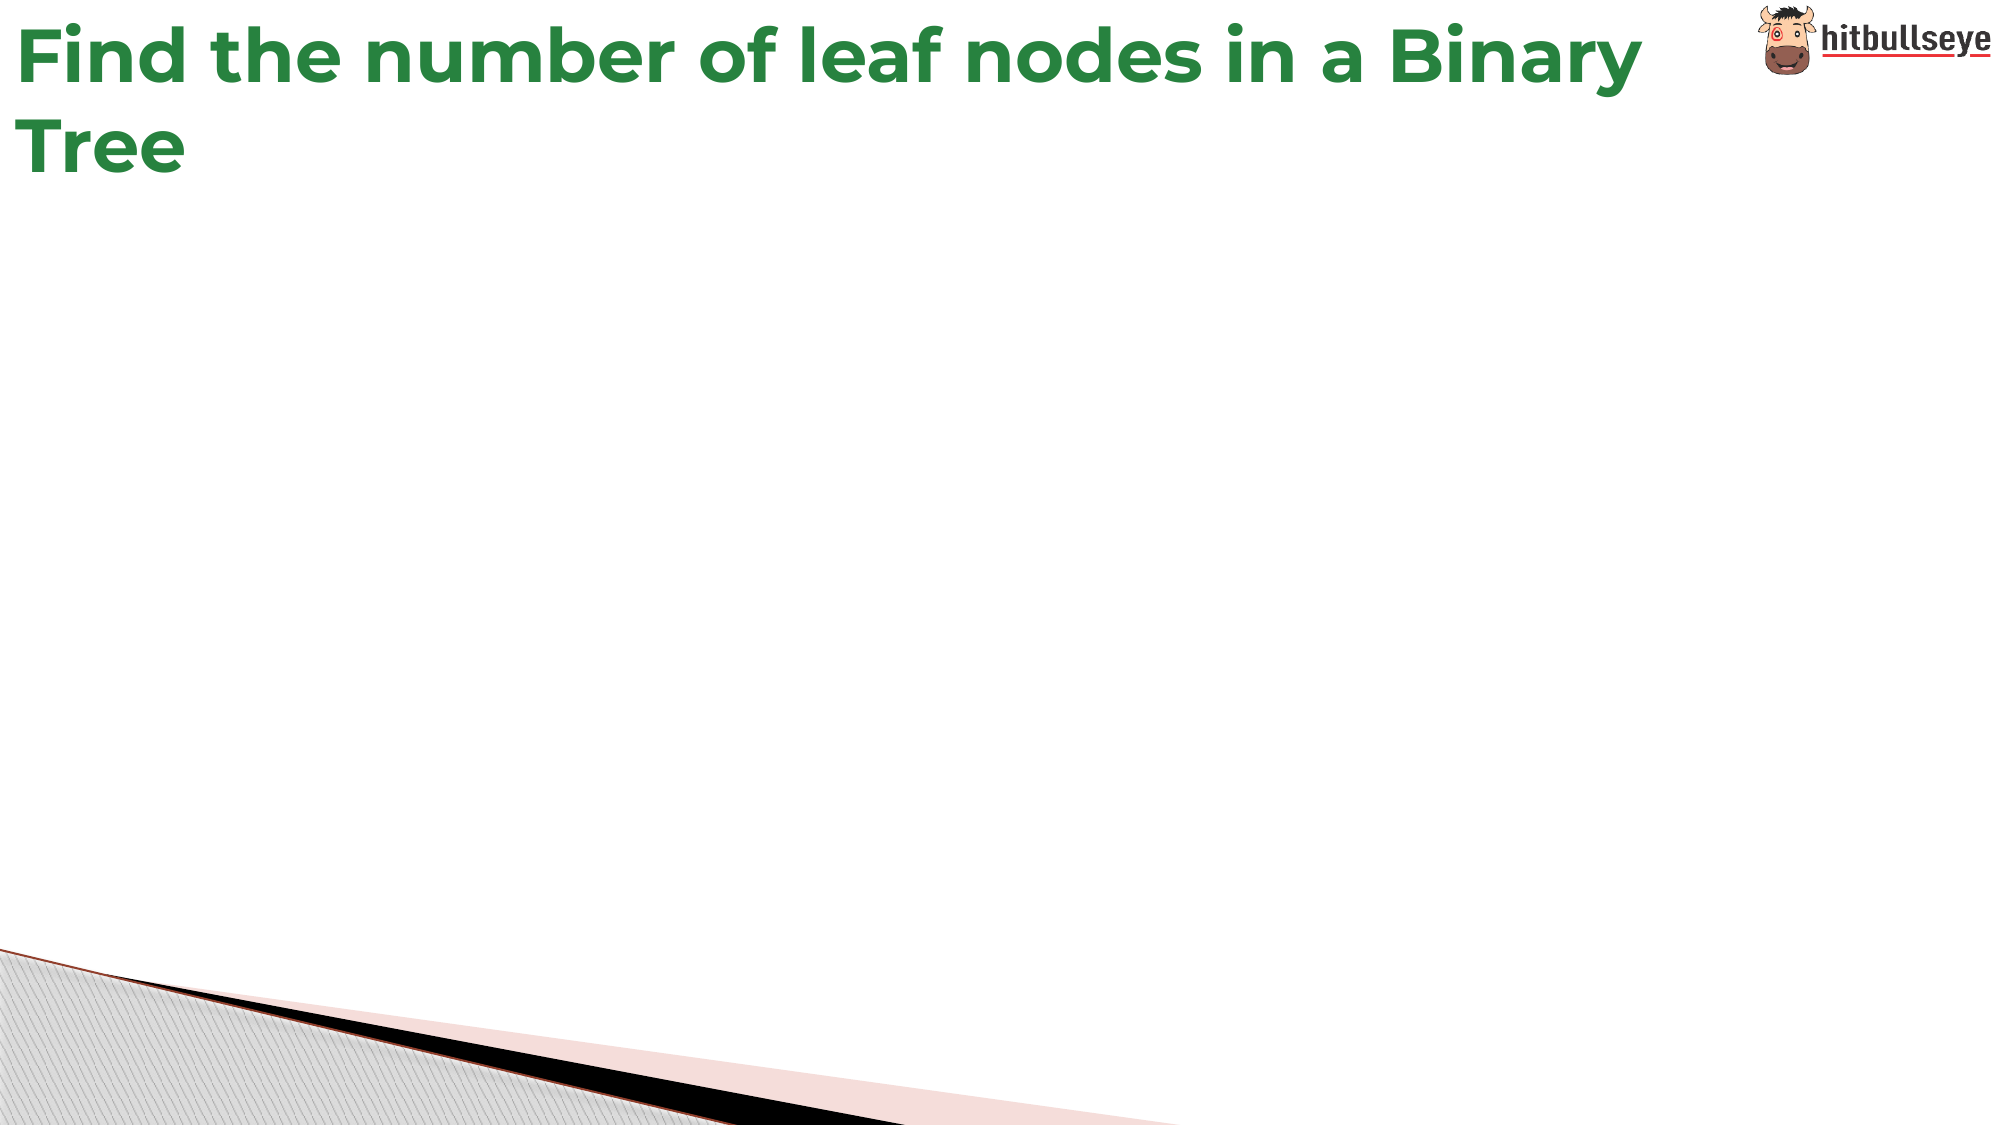

# Find the number of leaf nodes in a Binary Tree